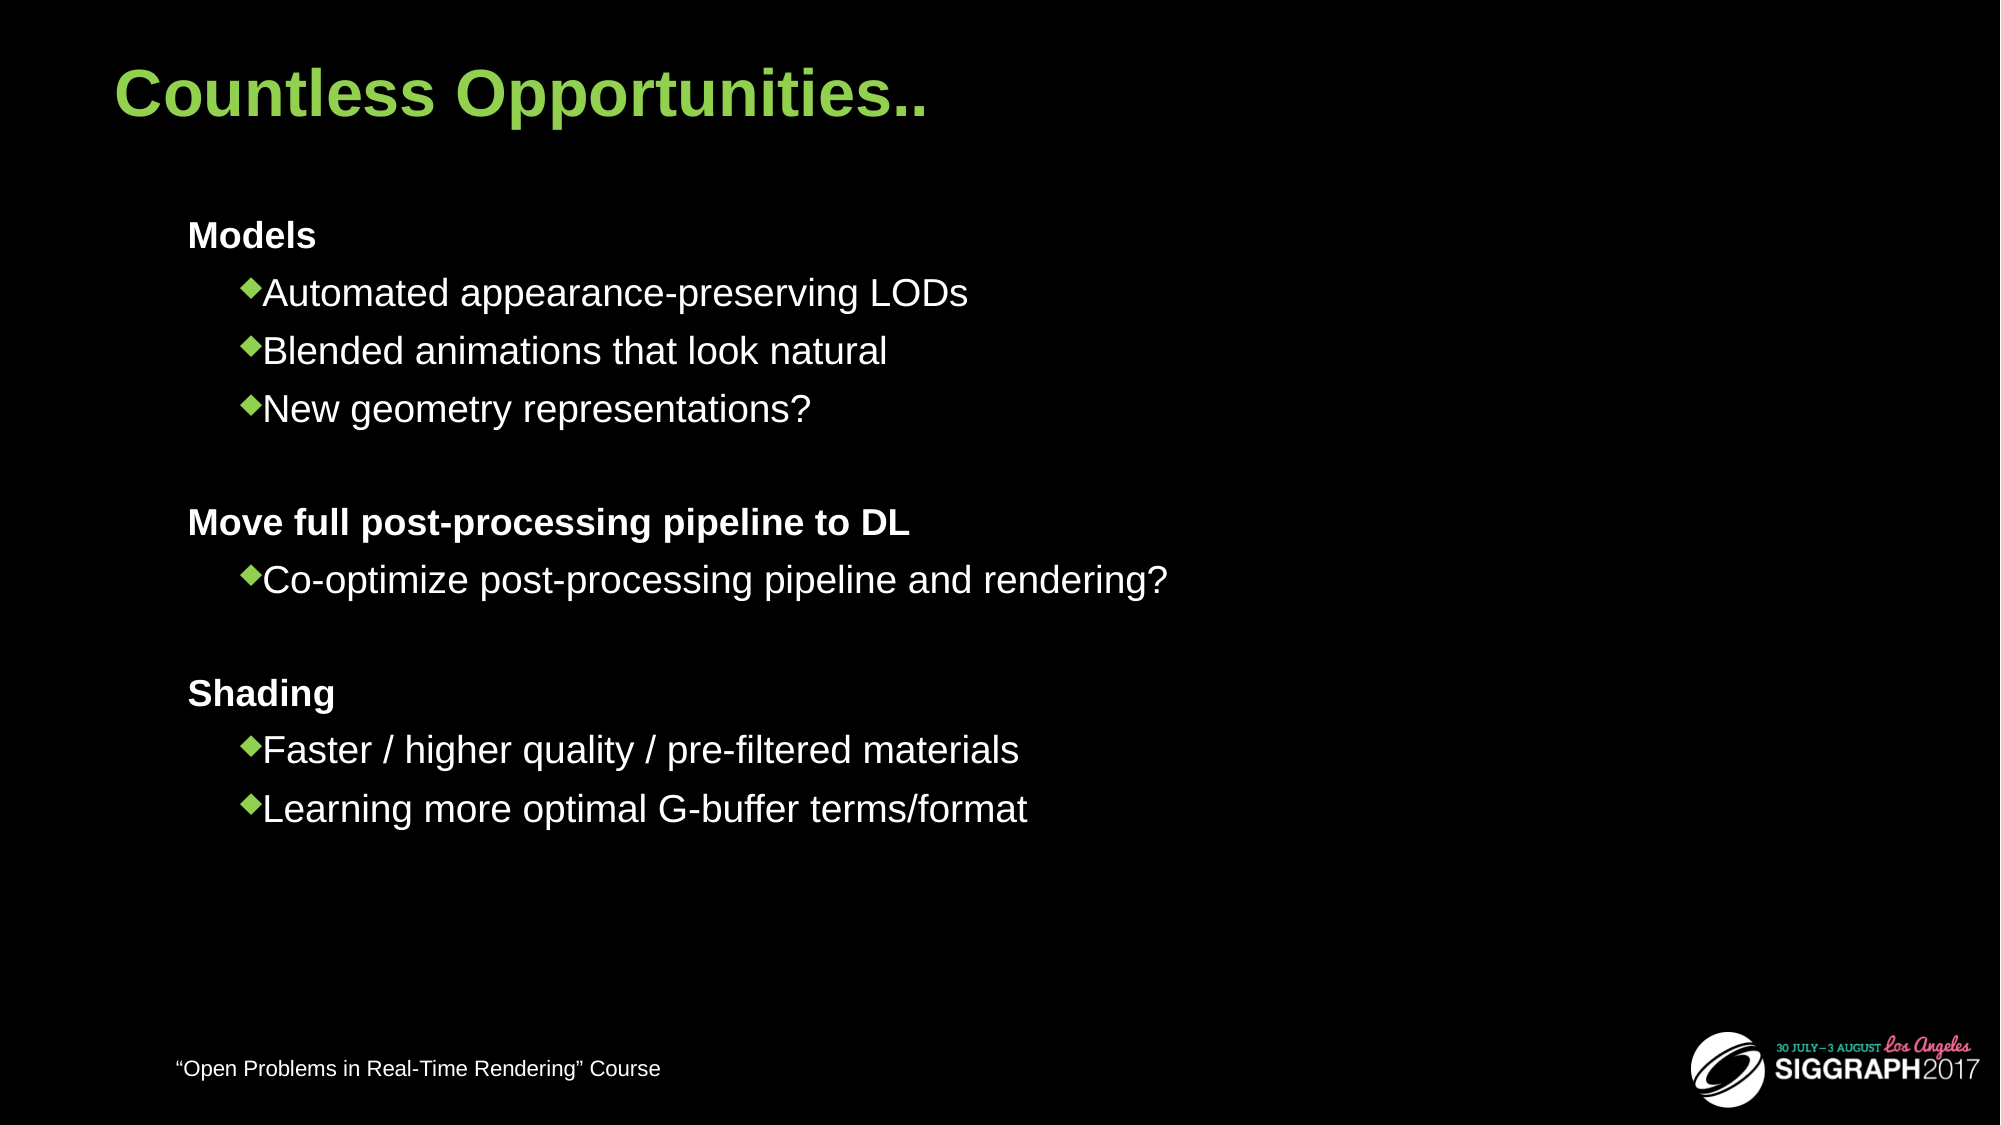

# Countless Opportunities..
Models
Automated appearance-preserving LODs
Blended animations that look natural
New geometry representations?

Move full post-processing pipeline to DL
Co-optimize post-processing pipeline and rendering?

Shading
Faster / higher quality / pre-filtered materials
Learning more optimal G-buffer terms/format